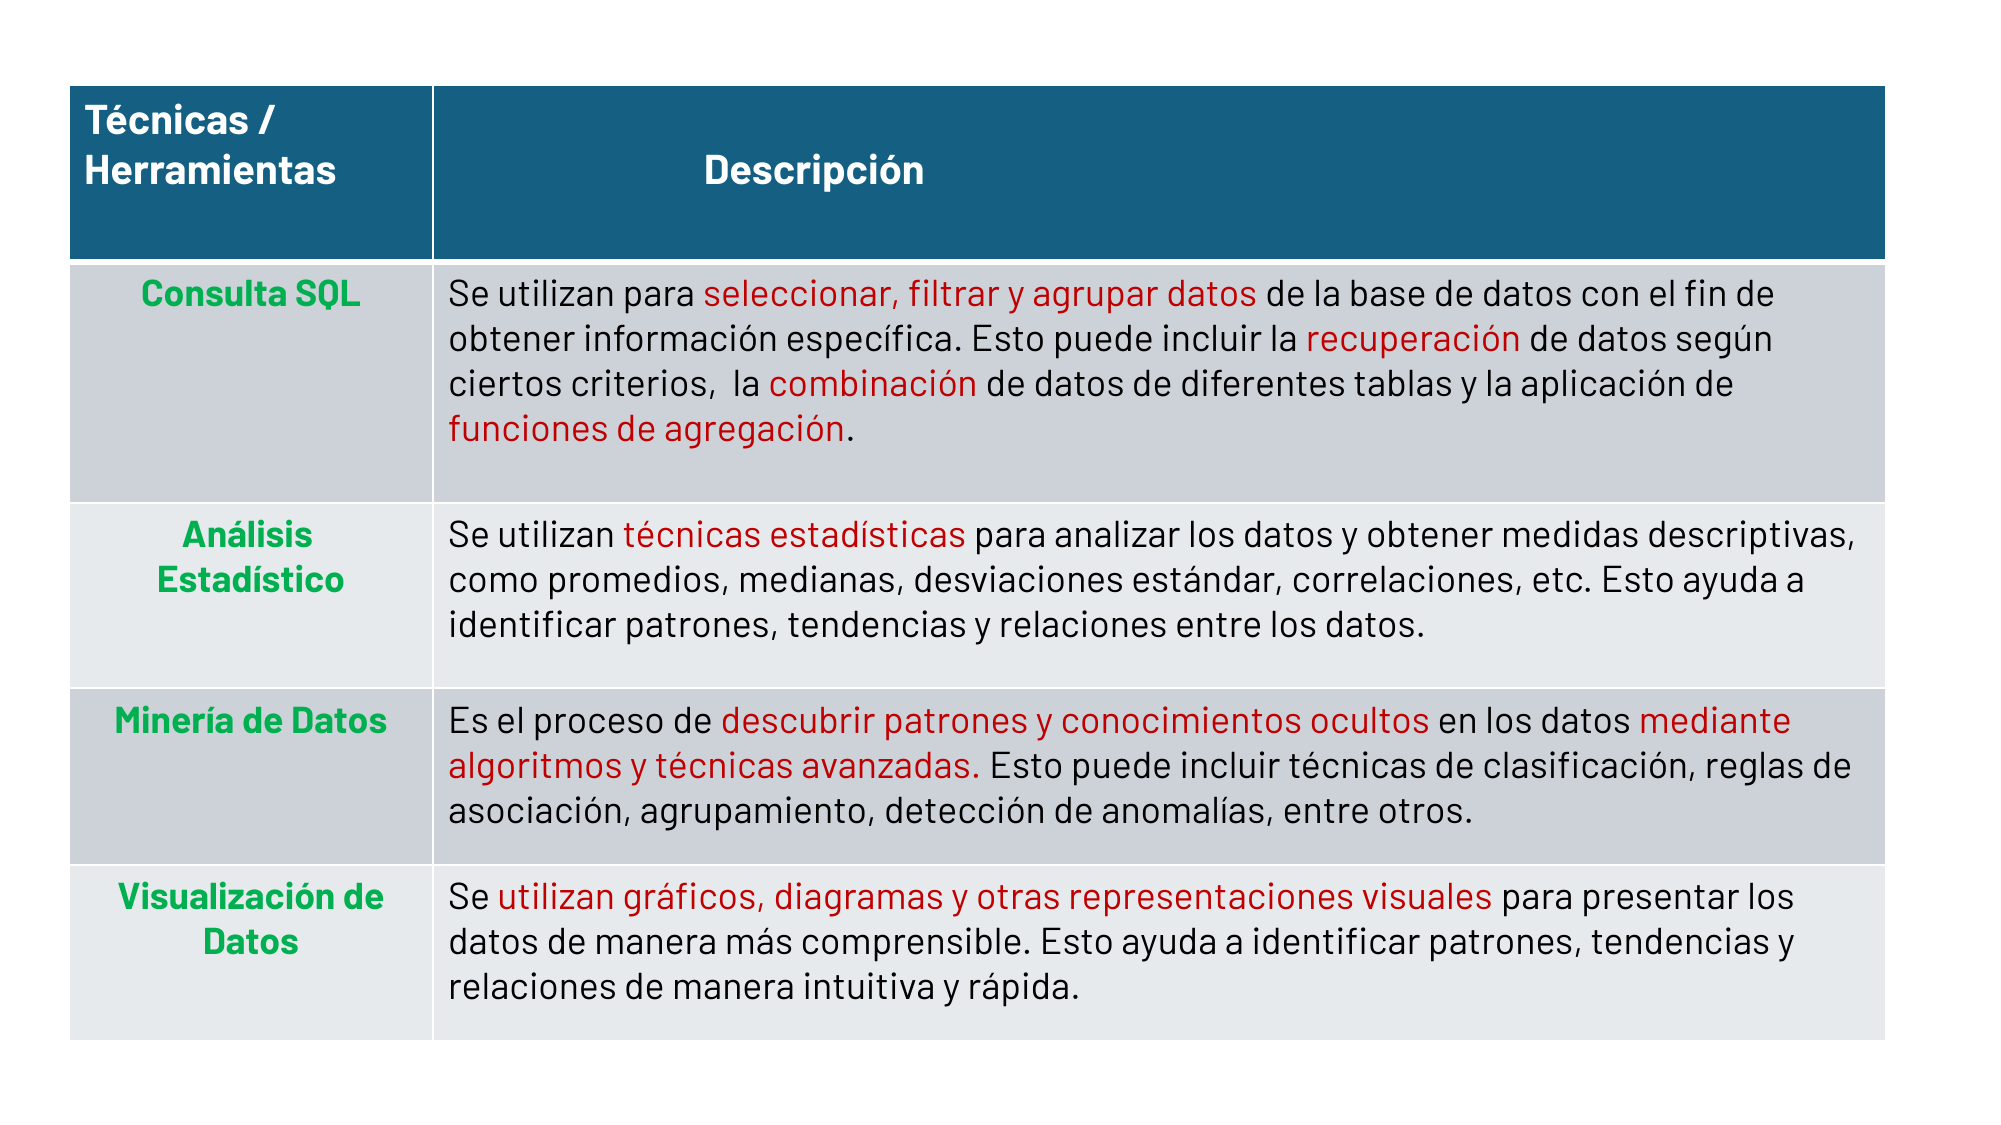

| Técnicas / Herramientas | Descripción |
| --- | --- |
| Consulta SQL | Se utilizan para seleccionar, filtrar y agrupar datos de la base de datos con el fin de obtener información específica. Esto puede incluir la recuperación de datos según ciertos criterios, la combinación de datos de diferentes tablas y la aplicación de funciones de agregación. |
| Análisis Estadístico | Se utilizan técnicas estadísticas para analizar los datos y obtener medidas descriptivas, como promedios, medianas, desviaciones estándar, correlaciones, etc. Esto ayuda a identificar patrones, tendencias y relaciones entre los datos. |
| Minería de Datos | Es el proceso de descubrir patrones y conocimientos ocultos en los datos mediante algoritmos y técnicas avanzadas. Esto puede incluir técnicas de clasificación, reglas de asociación, agrupamiento, detección de anomalías, entre otros. |
| Visualización de Datos | Se utilizan gráficos, diagramas y otras representaciones visuales para presentar los datos de manera más comprensible. Esto ayuda a identificar patrones, tendencias y relaciones de manera intuitiva y rápida. |